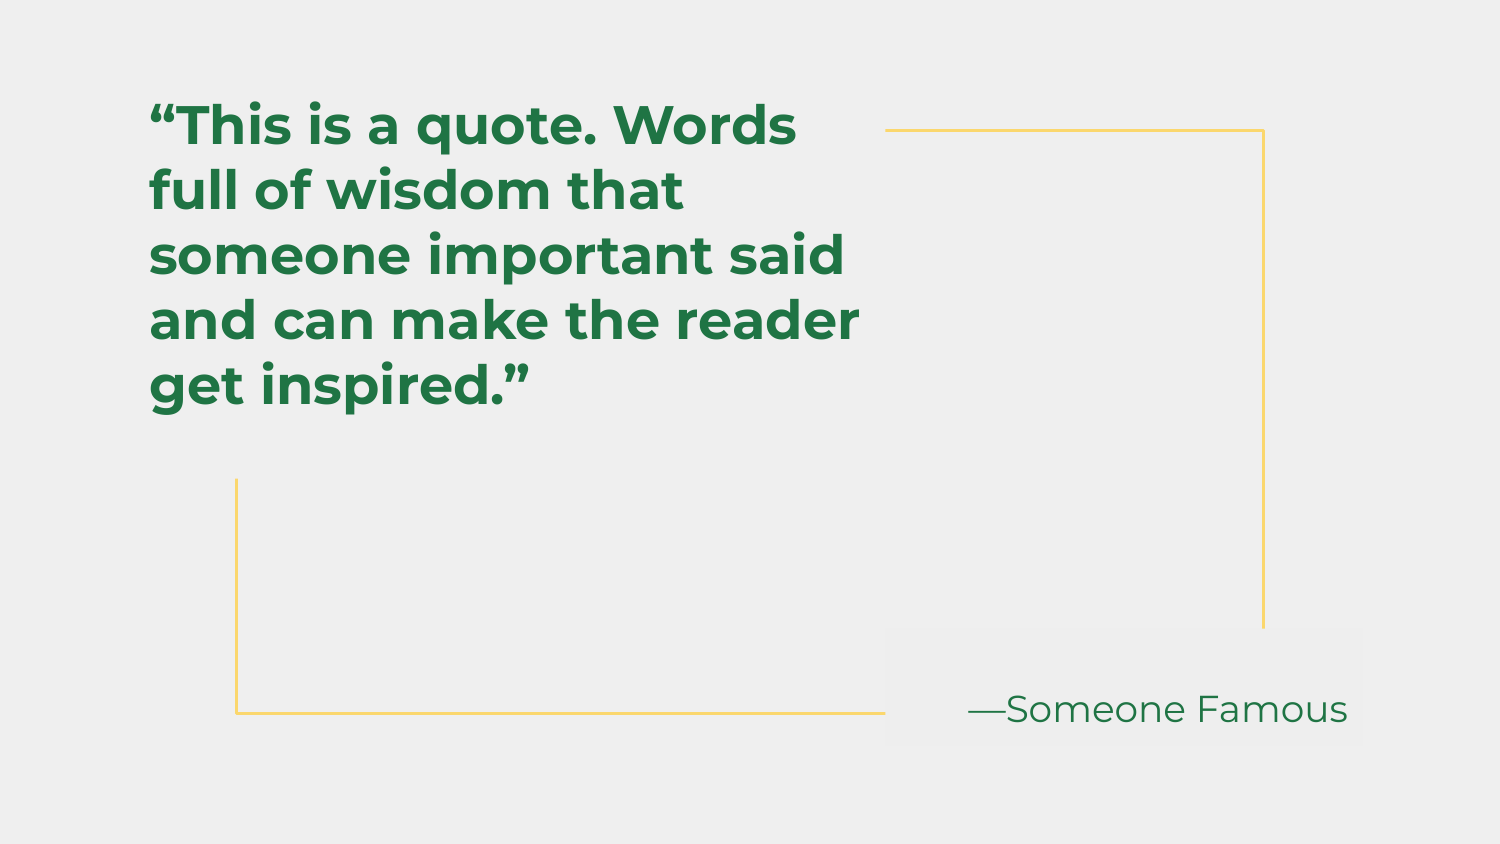

“This is a quote. Words full of wisdom that
someone important said and can make the reader get inspired.”

# —Someone Famous